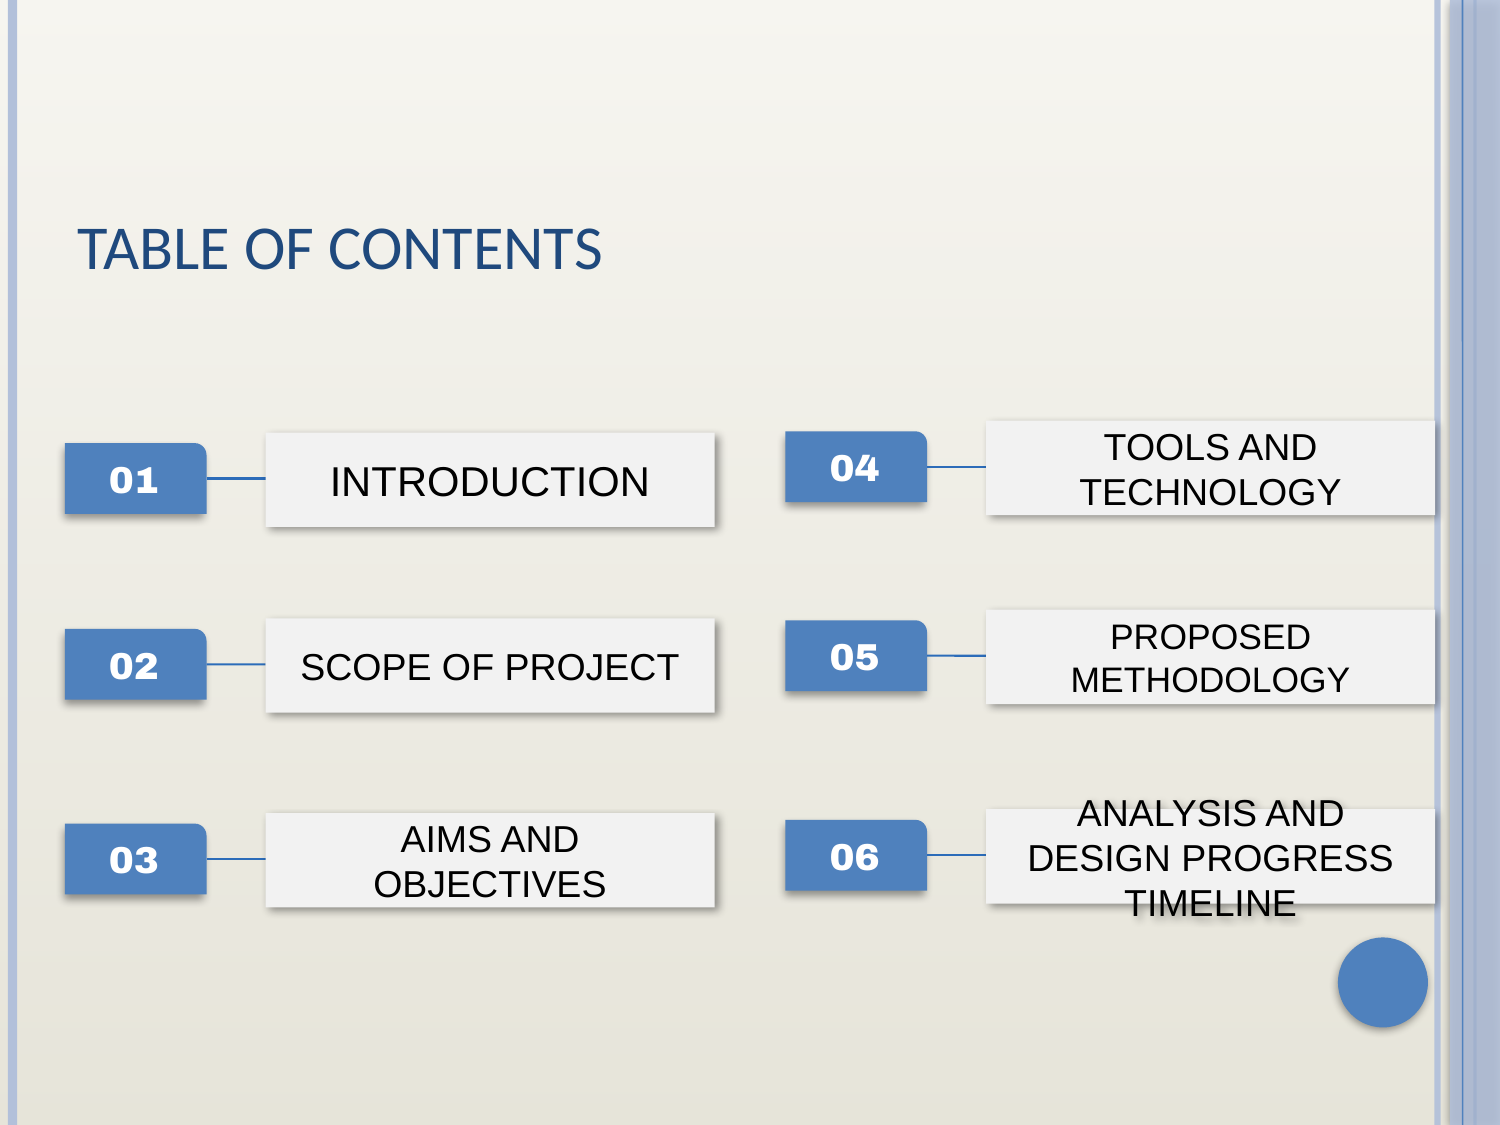

# Table of contents
TOOLS AND TECHNOLOGY
04
INTRODUCTION
01
PROPOSED METHODOLOGY
SCOPE OF PROJECT
05
02
ANALYSIS AND DESIGN PROGRESS TIMELINE
AIMS AND OBJECTIVES
06
03